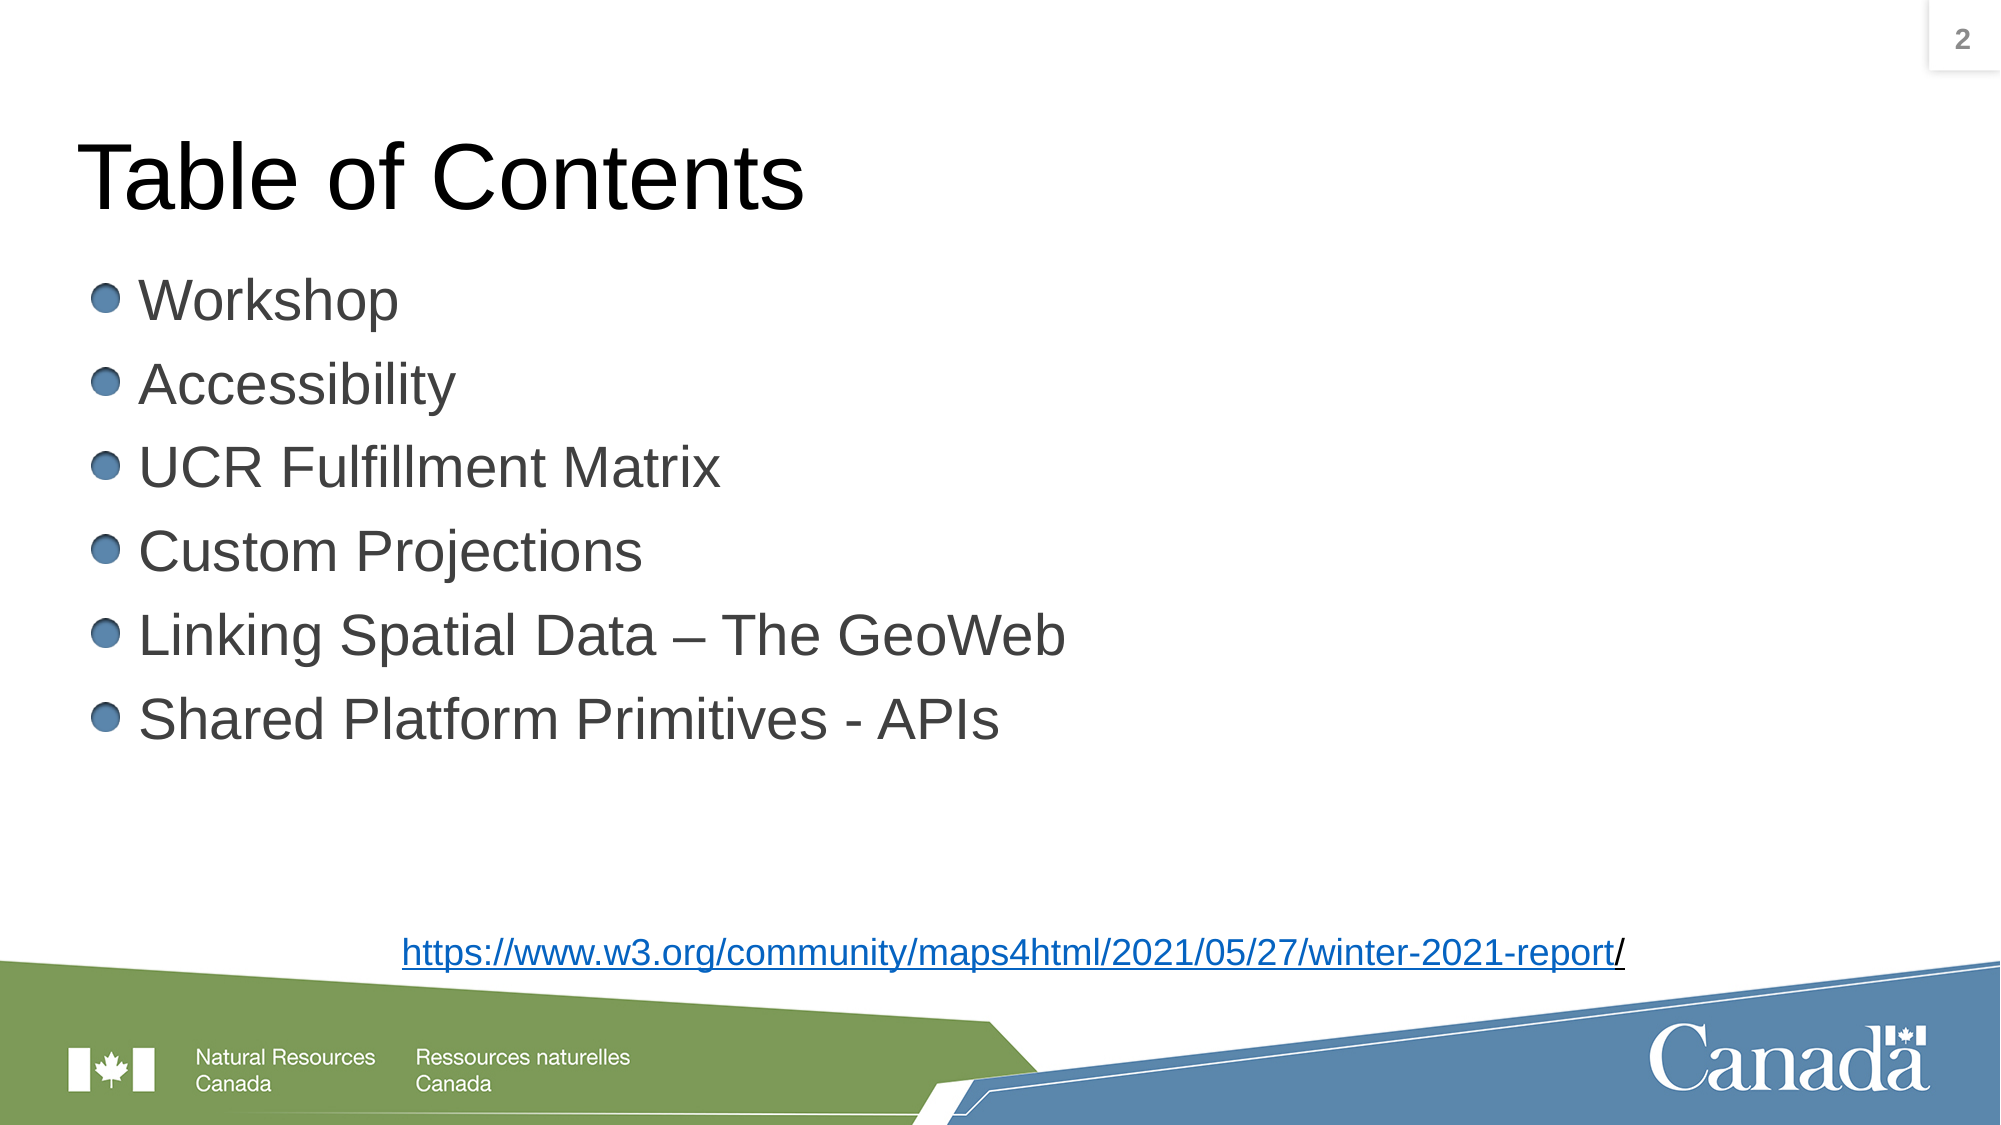

2
# Table of Contents
Workshop
Accessibility
UCR Fulfillment Matrix
Custom Projections
Linking Spatial Data – The GeoWeb
Shared Platform Primitives - APIs

https://www.w3.org/community/maps4html/2021/05/27/winter-2021-report/